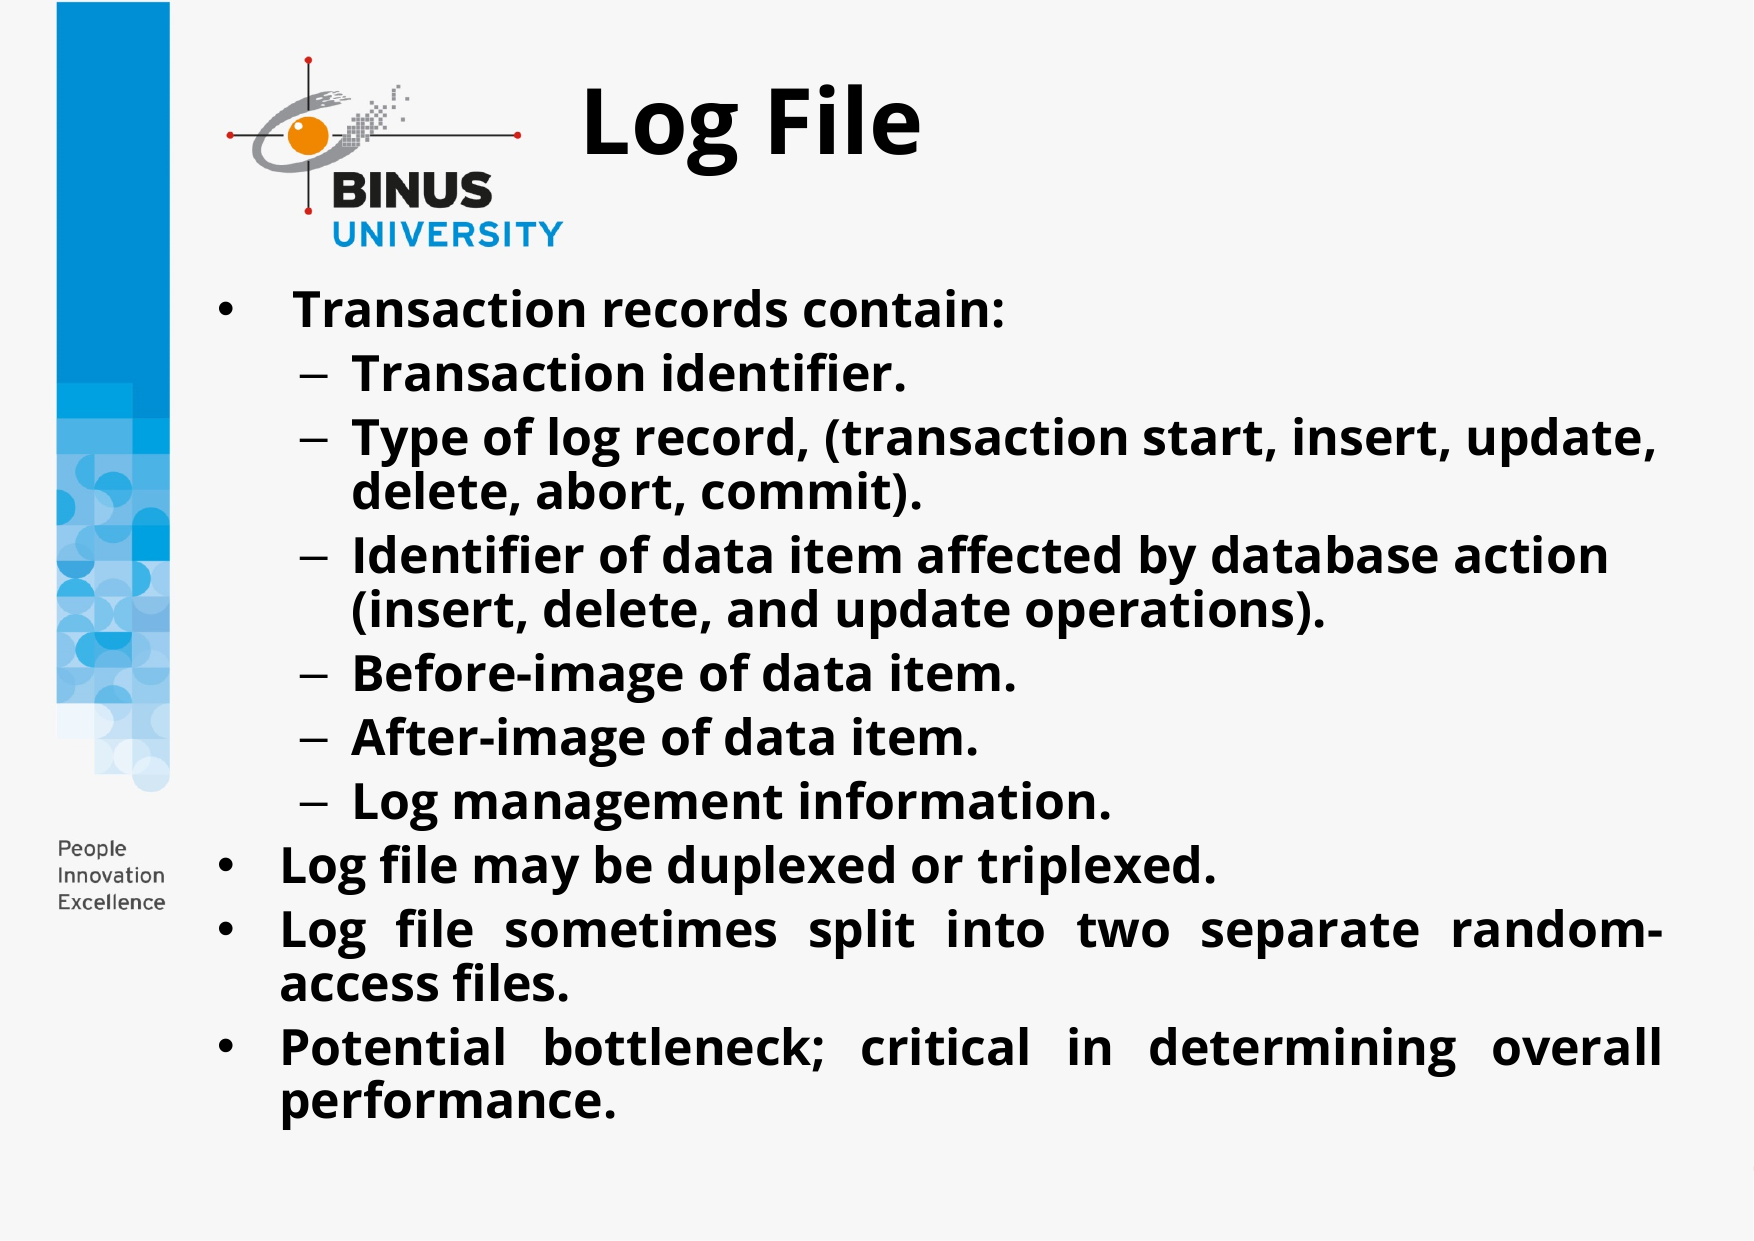

Log File
 Transaction records contain:
Transaction identifier.
Type of log record, (transaction start, insert, update, delete, abort, commit).
Identifier of data item affected by database action (insert, delete, and update operations).
Before-image of data item.
After-image of data item.
Log management information.
Log file may be duplexed or triplexed.
Log file sometimes split into two separate random-access files.
Potential bottleneck; critical in determining overall performance.